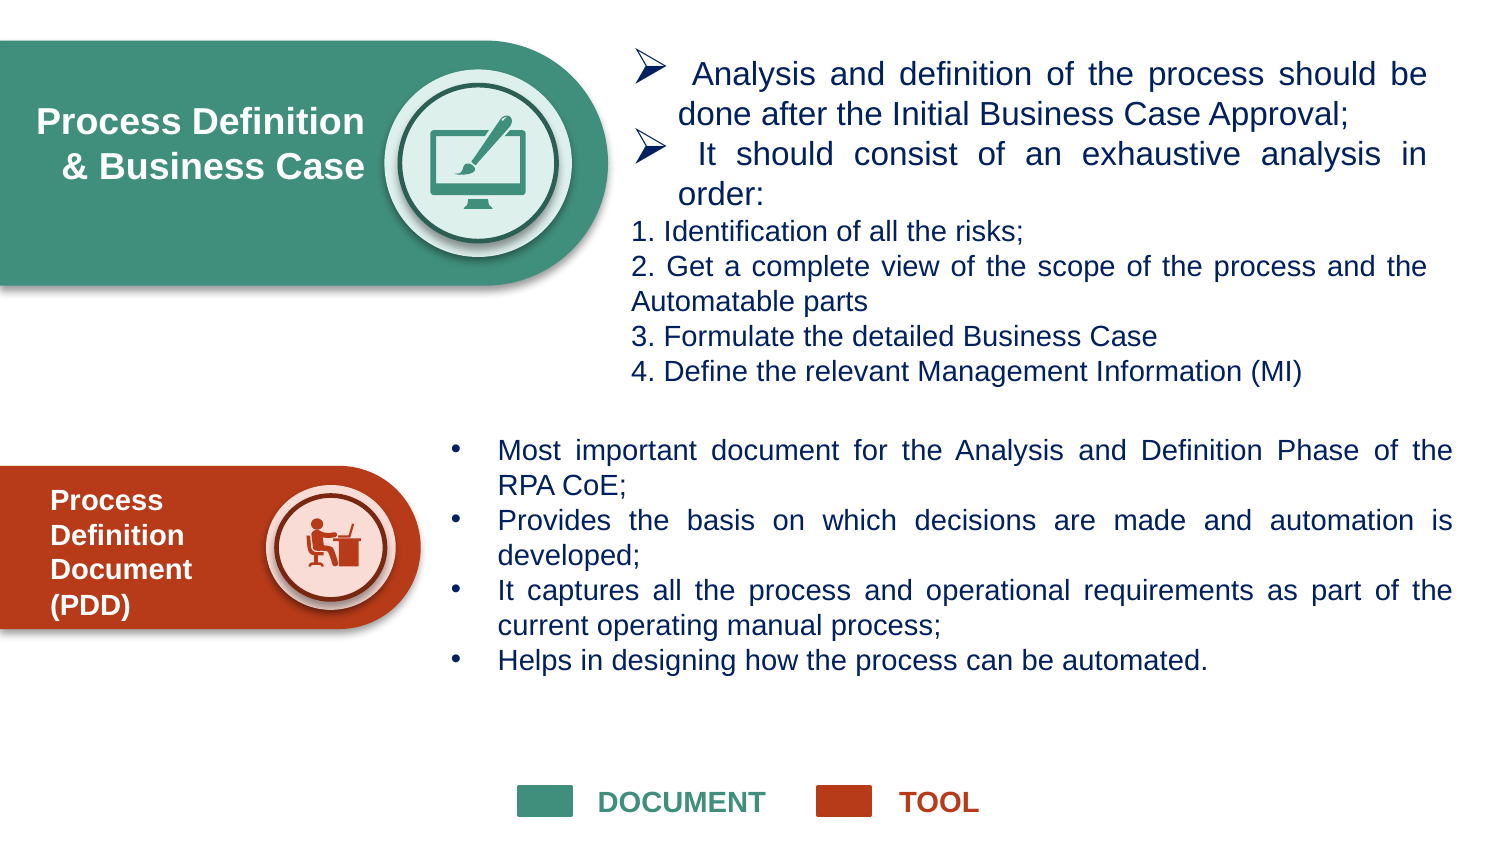

Analysis and definition of the process should be done after the Initial Business Case Approval;
 It should consist of an exhaustive analysis in order:
1. Identification of all the risks;
2. Get a complete view of the scope of the process and the Automatable parts
3. Formulate the detailed Business Case
4. Define the relevant Management Information (MI)

Process Definition & Business Case

Most important document for the Analysis and Definition Phase of the RPA CoE;
Provides the basis on which decisions are made and automation is developed;
It captures all the process and operational requirements as part of the current operating manual process;
Helps in designing how the process can be automated.
Process Definition Document (PDD)

DOCUMENT

TOOL